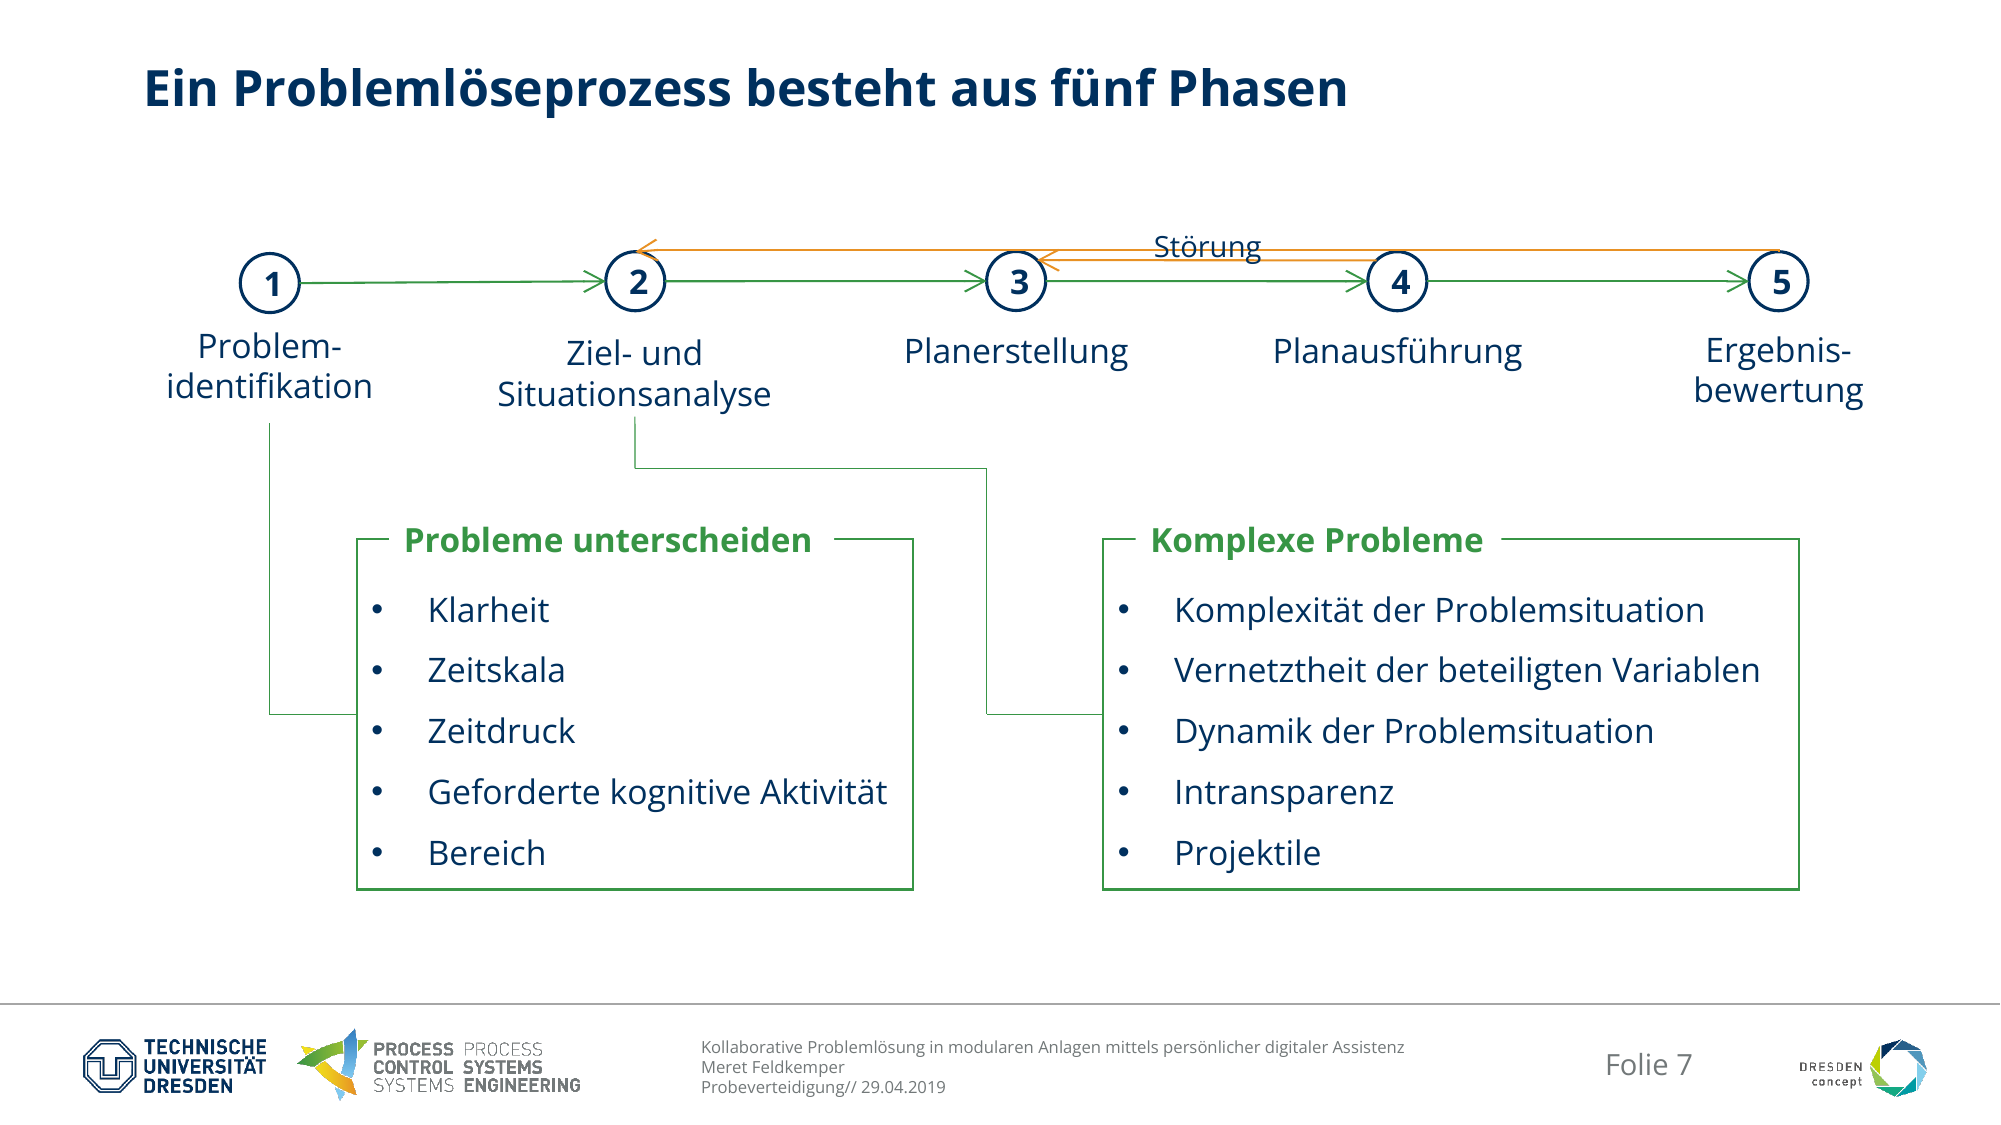

# Ein Problemlöseprozess besteht aus fünf Phasen
Störung
3
Planerstellung
2
Ziel- und
Situationsanalyse
4
Planausführung
5
Ergebnis-
bewertung
1
Problem-
identifikation
Probleme unterscheiden
Klarheit
Zeitskala
Zeitdruck
Geforderte kognitive Aktivität
Bereich
Komplexe Probleme
Komplexität der Problemsituation
Vernetztheit der beteiligten Variablen
Dynamik der Problemsituation
Intransparenz
Projektile